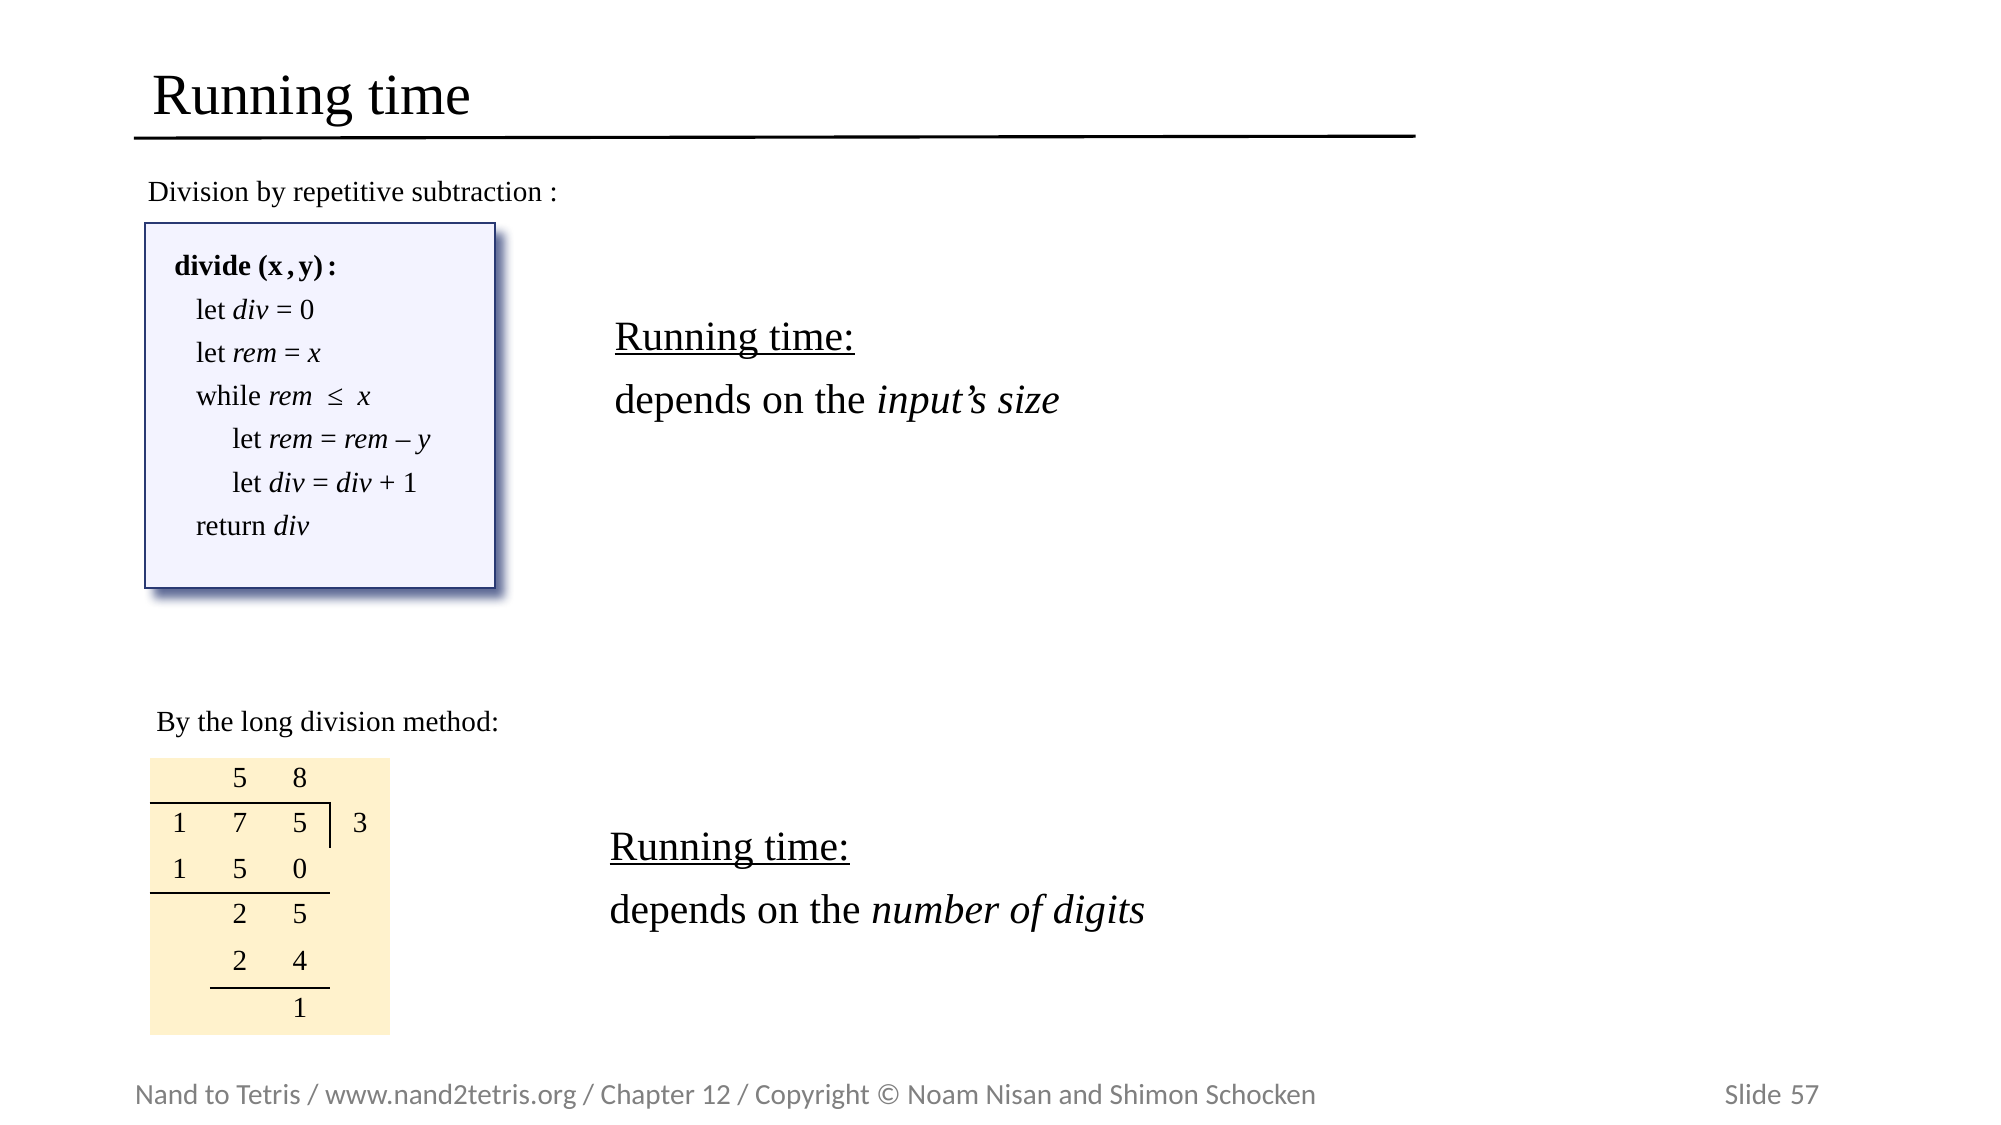

# Running time
Division by repetitive subtraction :
divide (x , y) :
   let div = 0
   let rem = x
   while rem  ≤  x
        let rem = rem – y
        let div = div + 1
   return div
Running time:
depends on the input’s size
By the long division method:
|  | 5 | 8 |  |
| --- | --- | --- | --- |
| 1 | 7 | 5 | 3 |
| 1 | 5 | 0 |  |
|  | 2 | 5 |  |
|  | 2 | 4 |  |
|  |  | 1 |  |
Running time:
depends on the number of digits